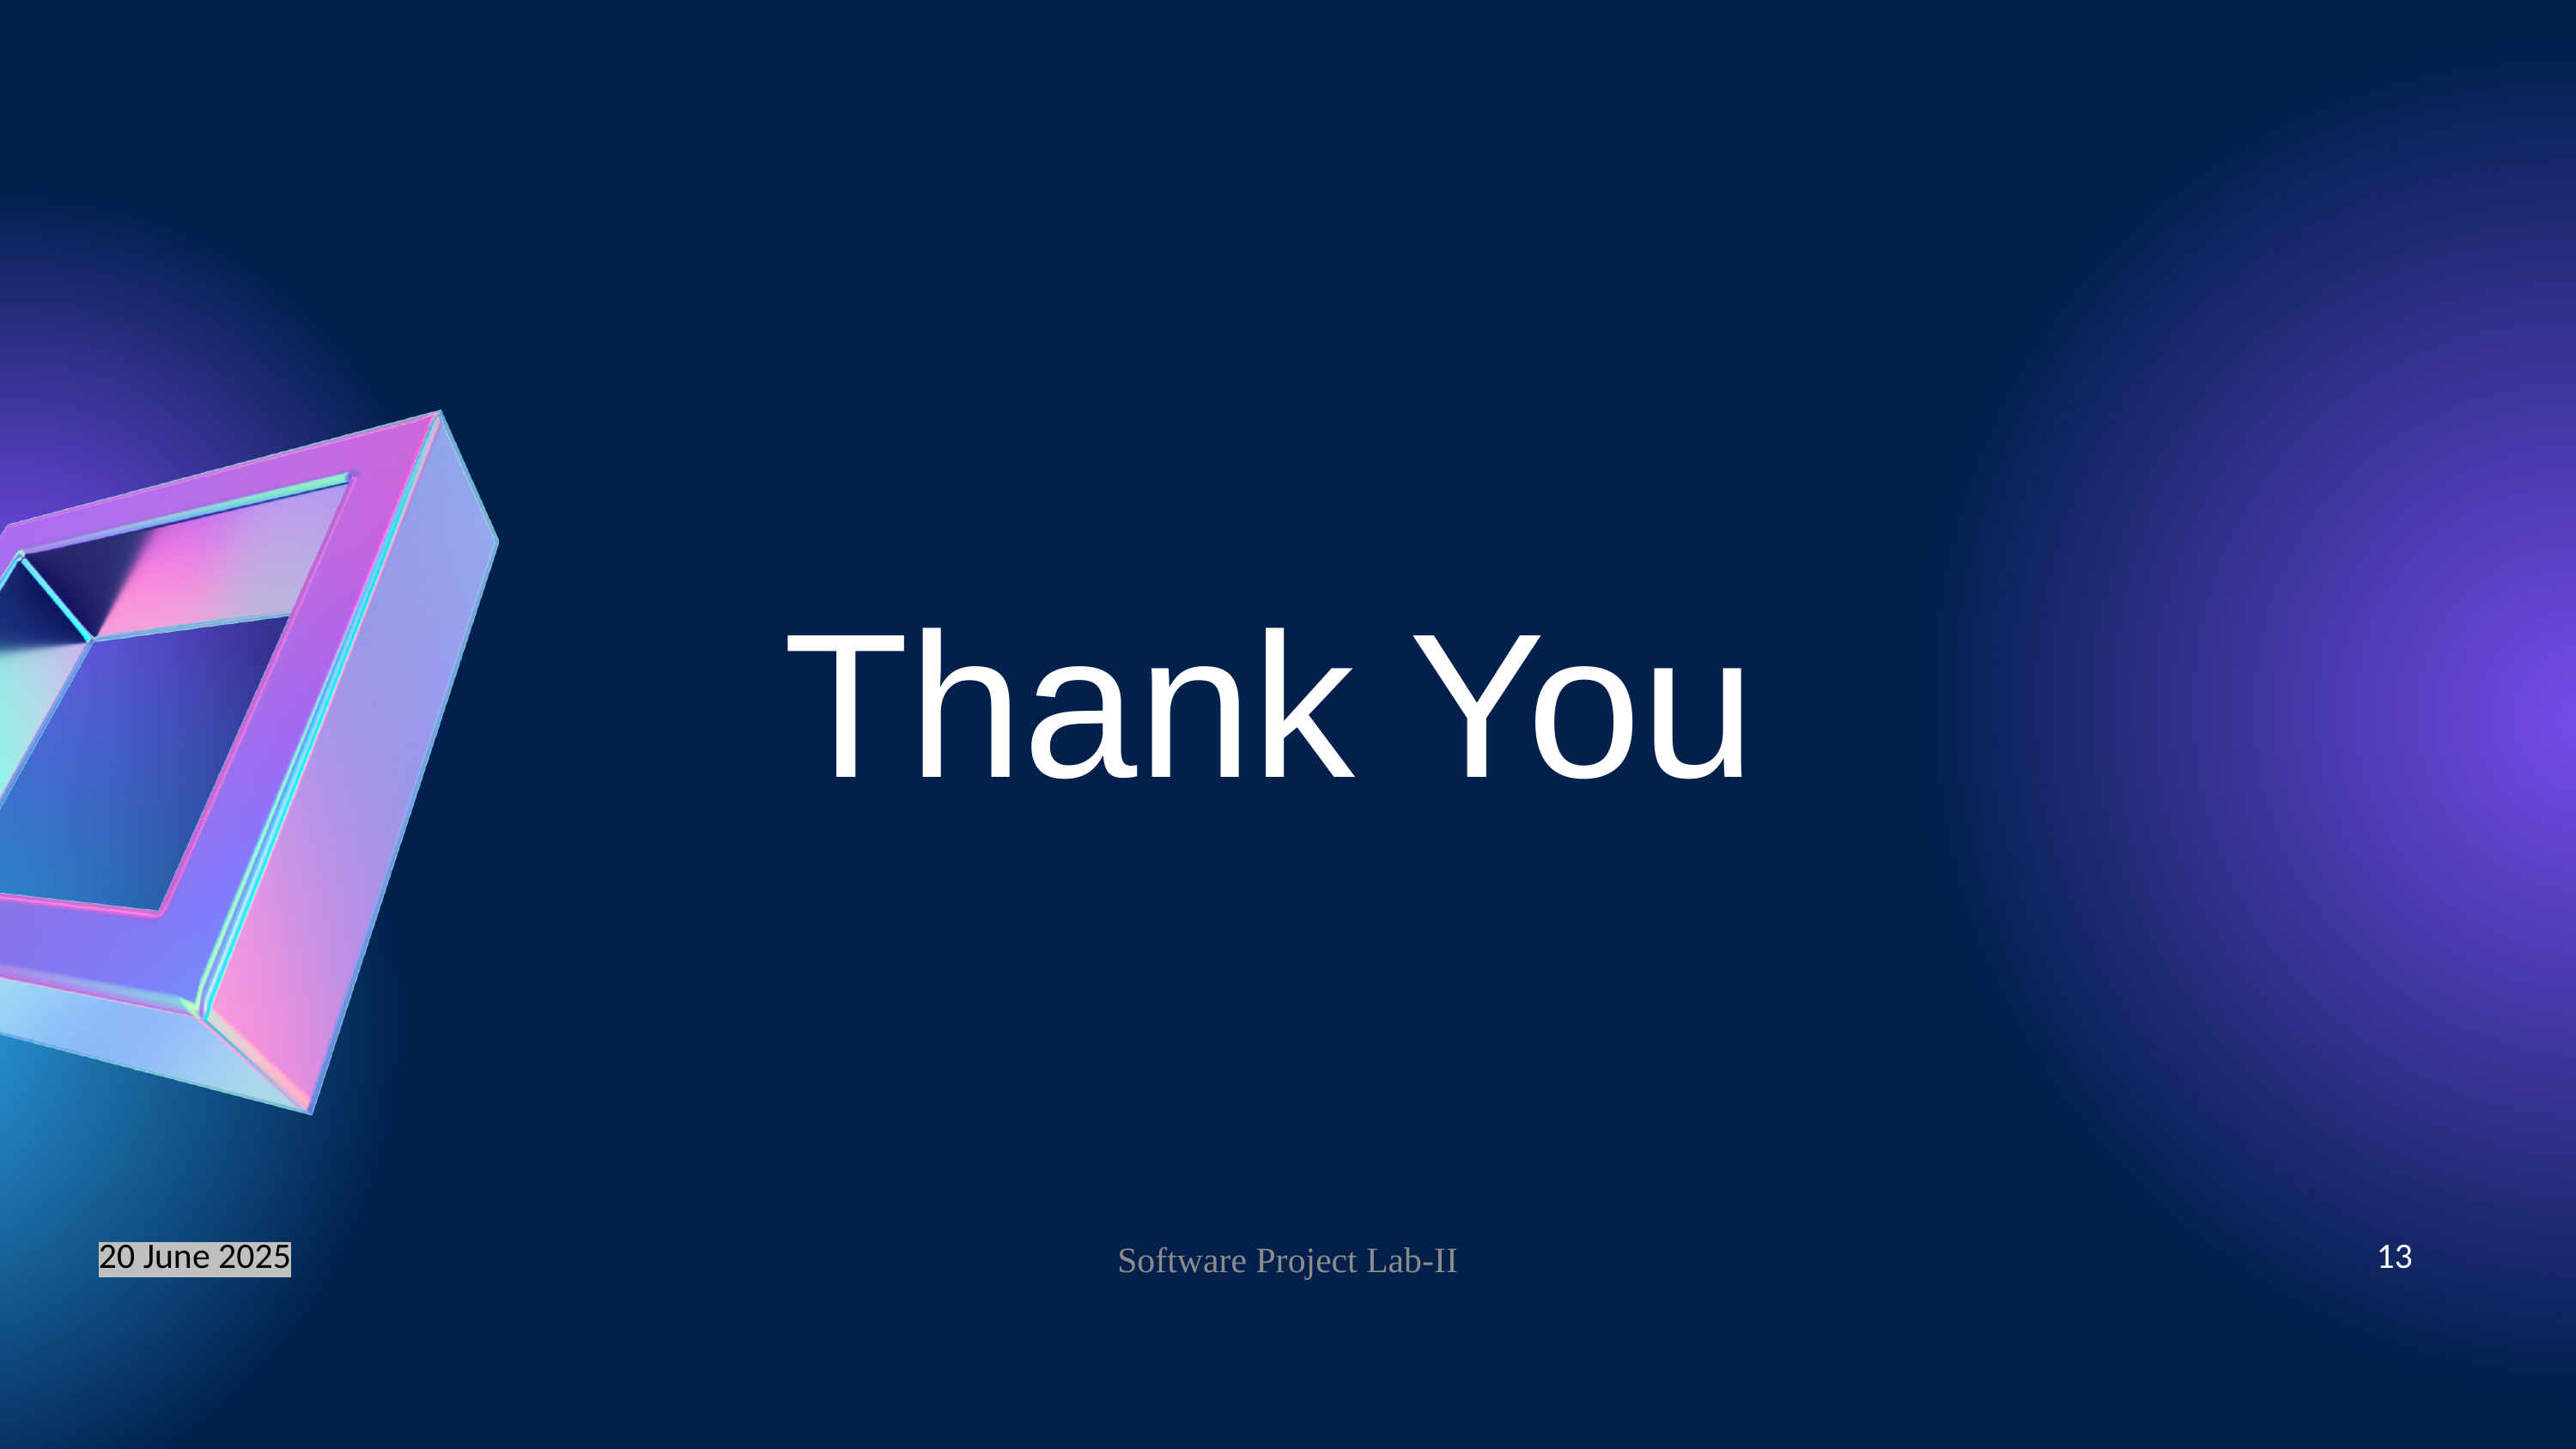

Thank You
20 June 2025
13
Software Project Lab-II